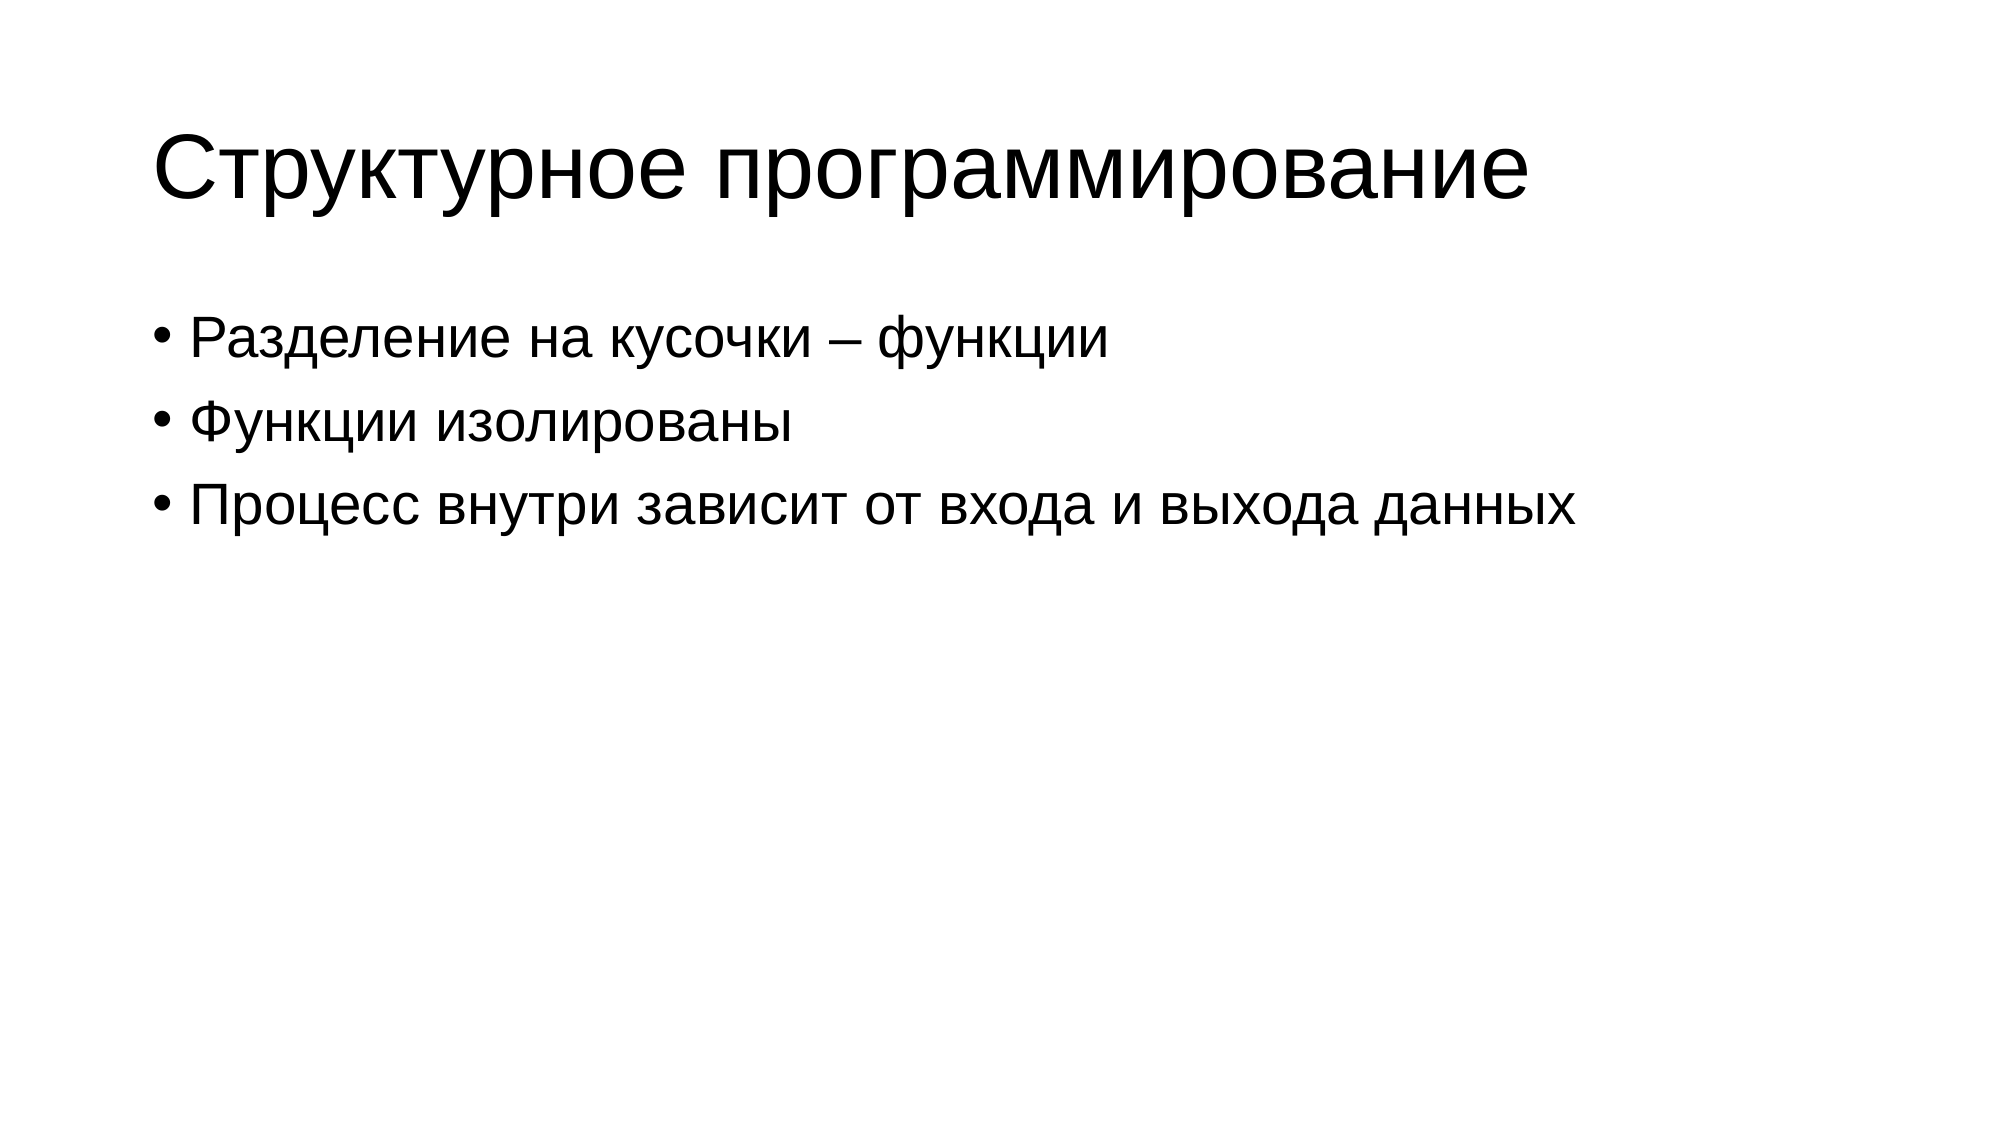

# Структурное программирование
Разделение на кусочки – функции
Функции изолированы
Процесс внутри зависит от входа и выхода данных